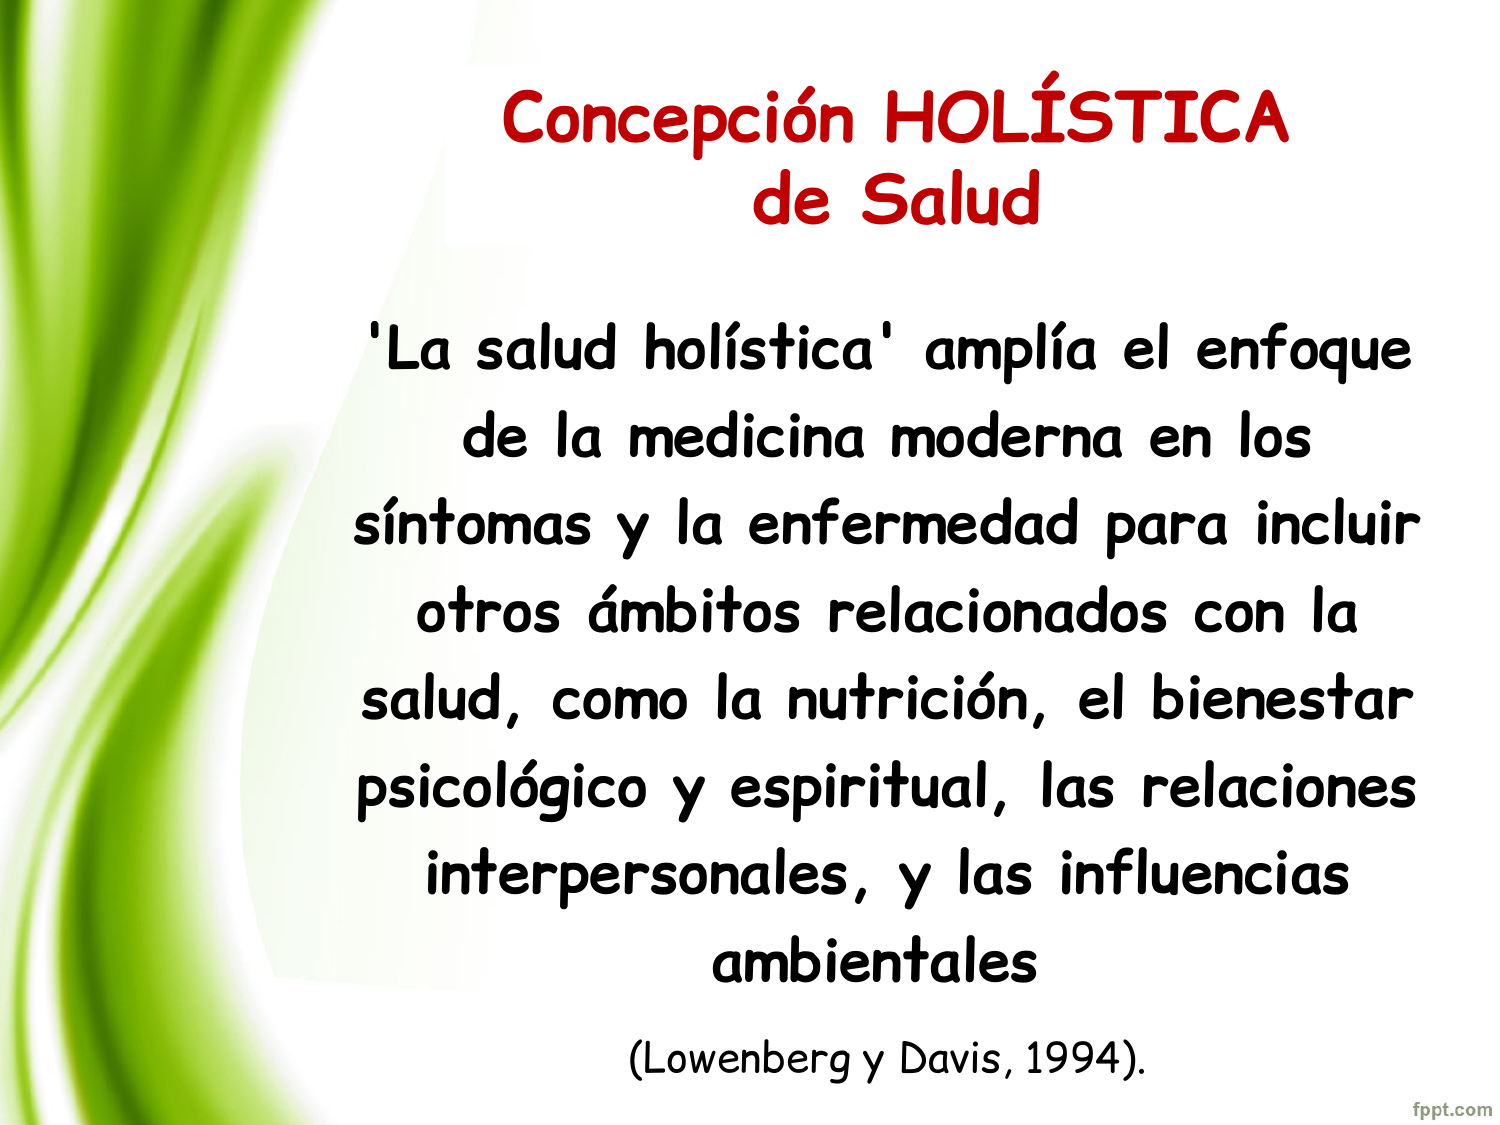

Concepción HOLÍSTICA de Salud
'La salud holística' amplía el enfoque de la medicina moderna en los síntomas y la enfermedad para incluir otros ámbitos relacionados con la salud, como la nutrición, el bienestar psicológico y espiritual, las relaciones interpersonales, y las influencias ambientales
(Lowenberg y Davis, 1994).